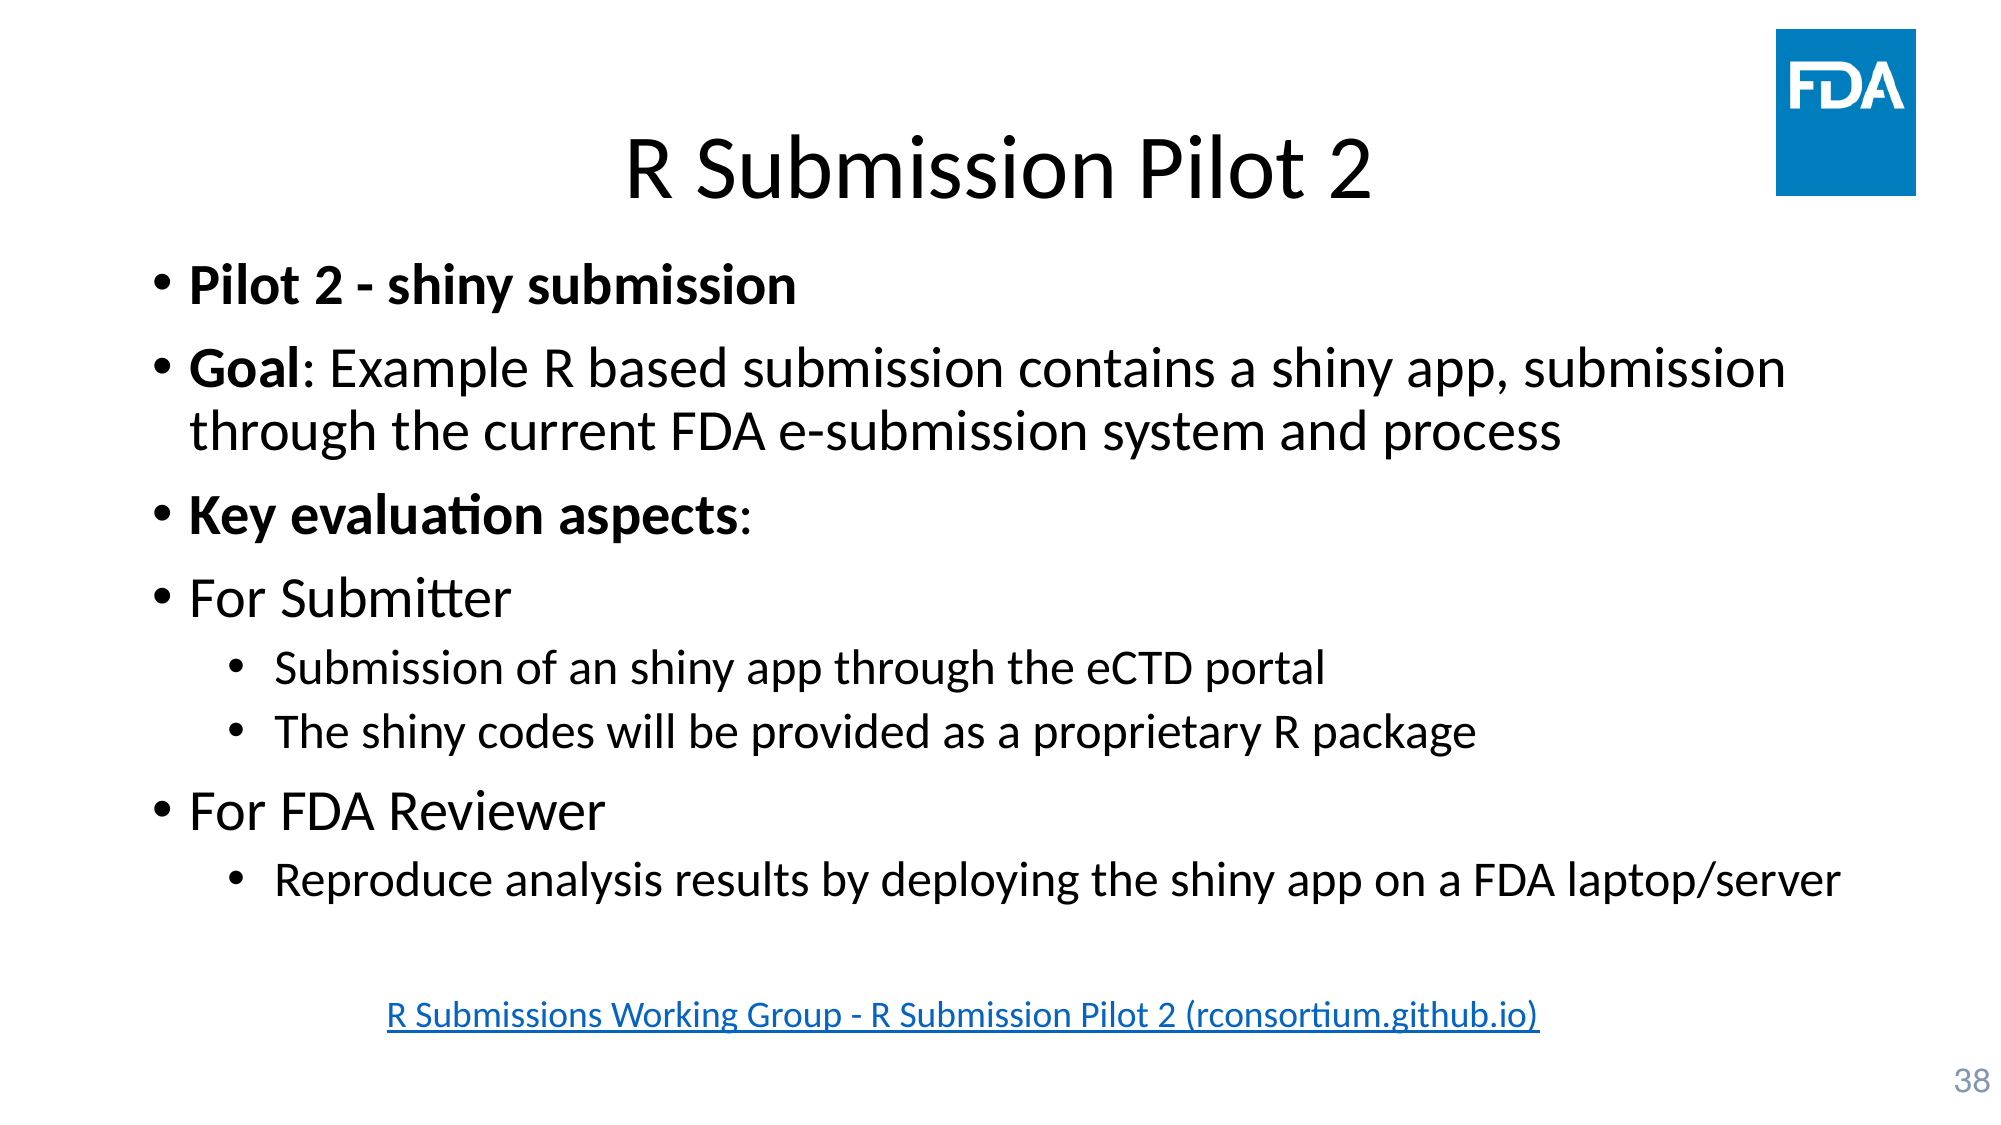

# R Submission Pilot 2
Pilot 2 - shiny submission
Goal: Example R based submission contains a shiny app, submission through the current FDA e-submission system and process
Key evaluation aspects:
For Submitter
Submission of an shiny app through the eCTD portal
The shiny codes will be provided as a proprietary R package
For FDA Reviewer
Reproduce analysis results by deploying the shiny app on a FDA laptop/server
R Submissions Working Group - R Submission Pilot 2 (rconsortium.github.io)